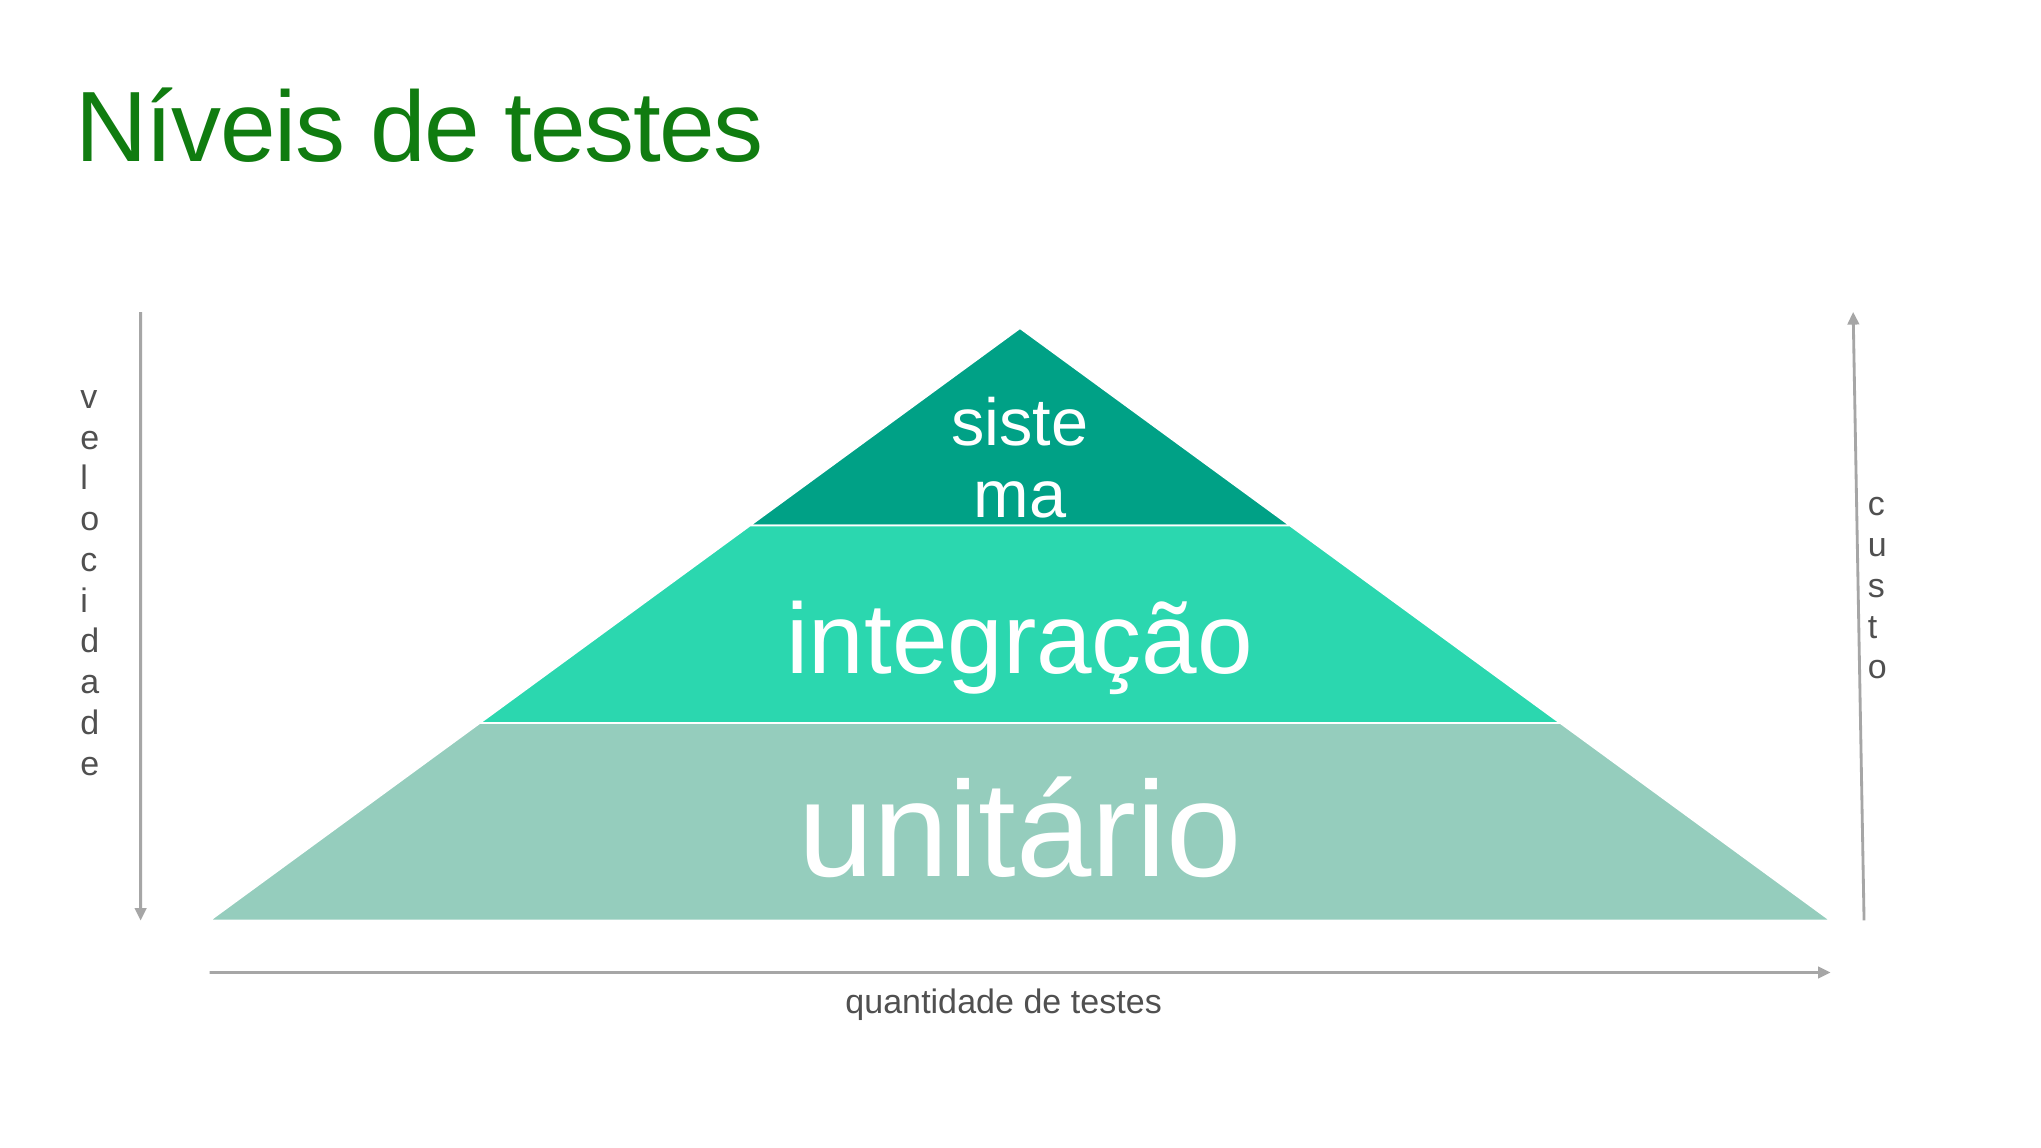

# Níveis de testes
sistema
integração
unitário
velocidade
custo
quantidade de testes